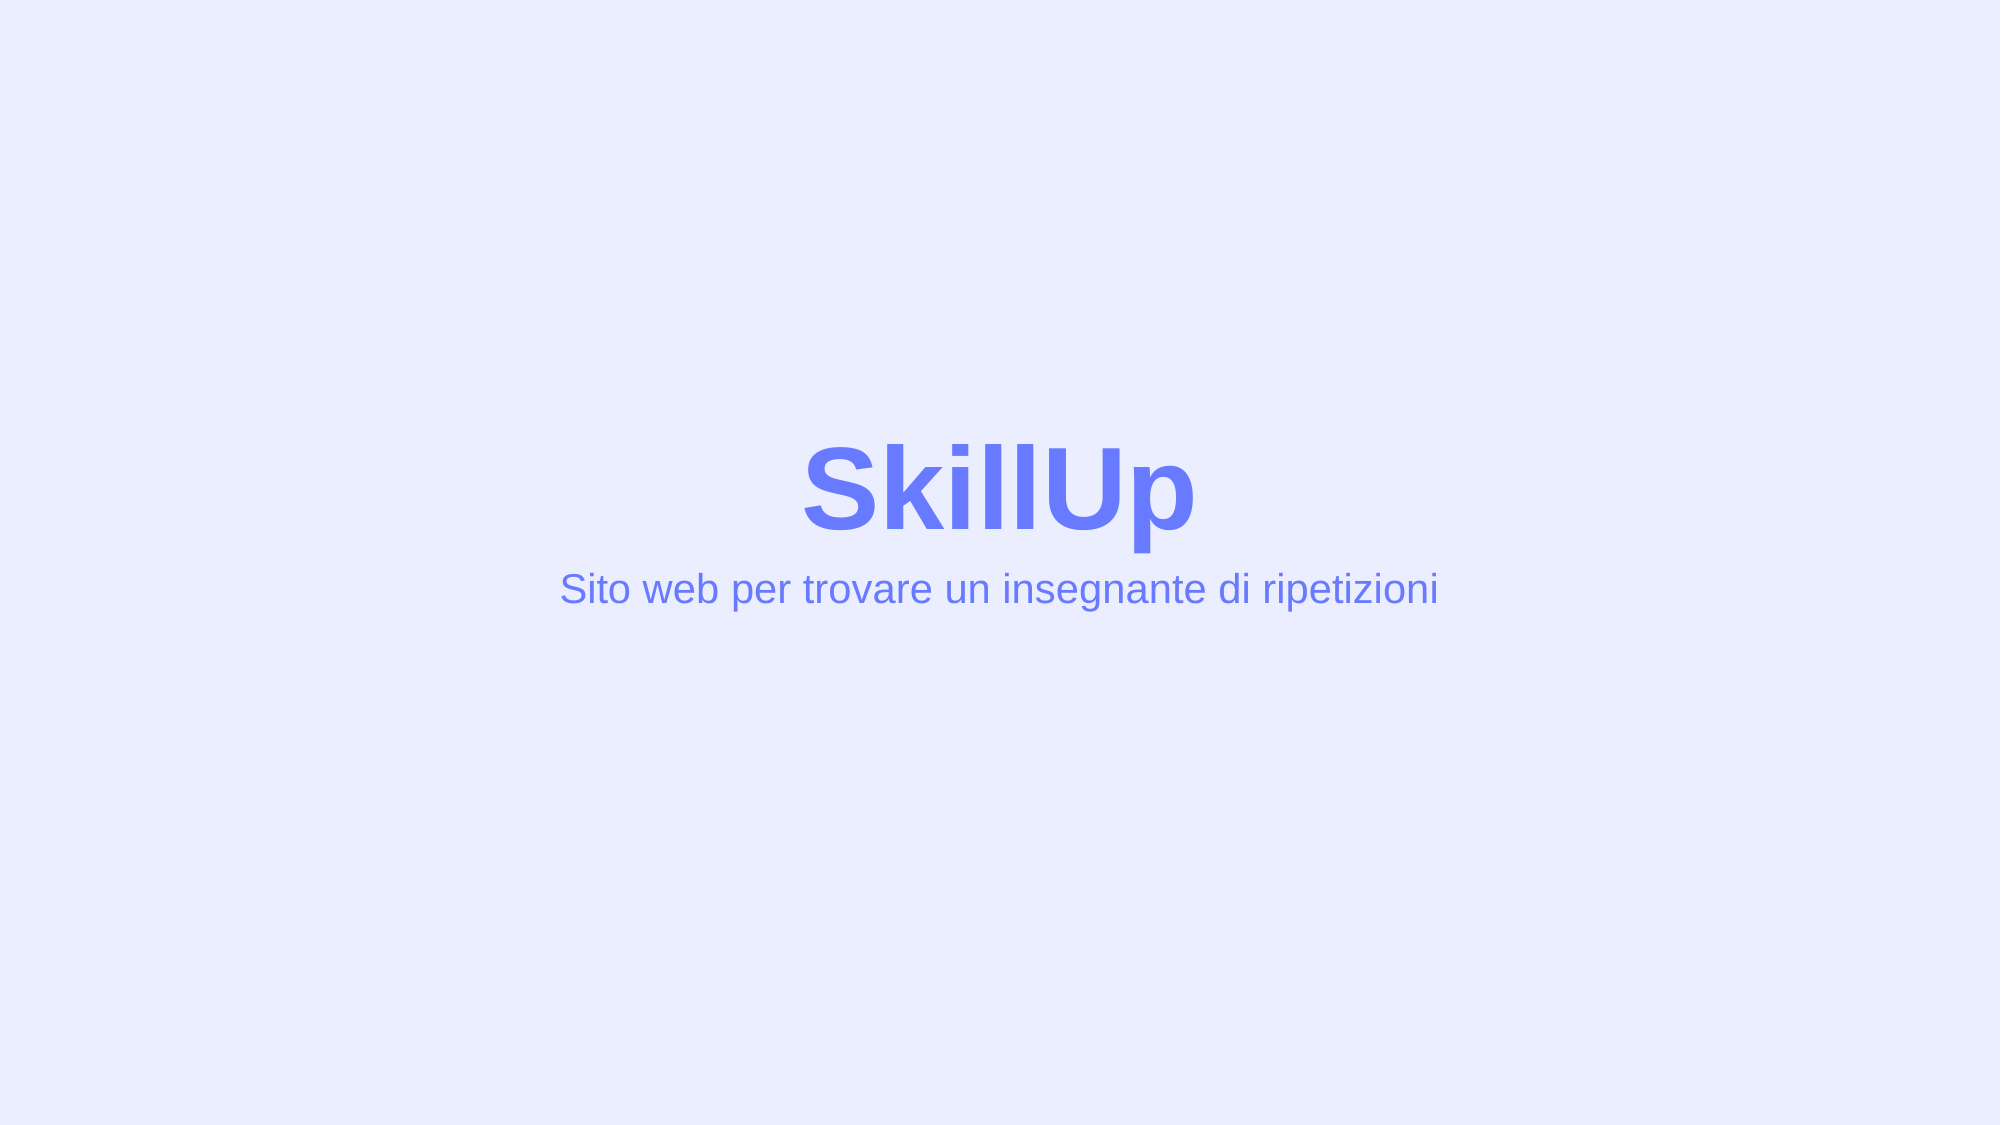

# SkillUp
Sito web per trovare un insegnante di ripetizioni